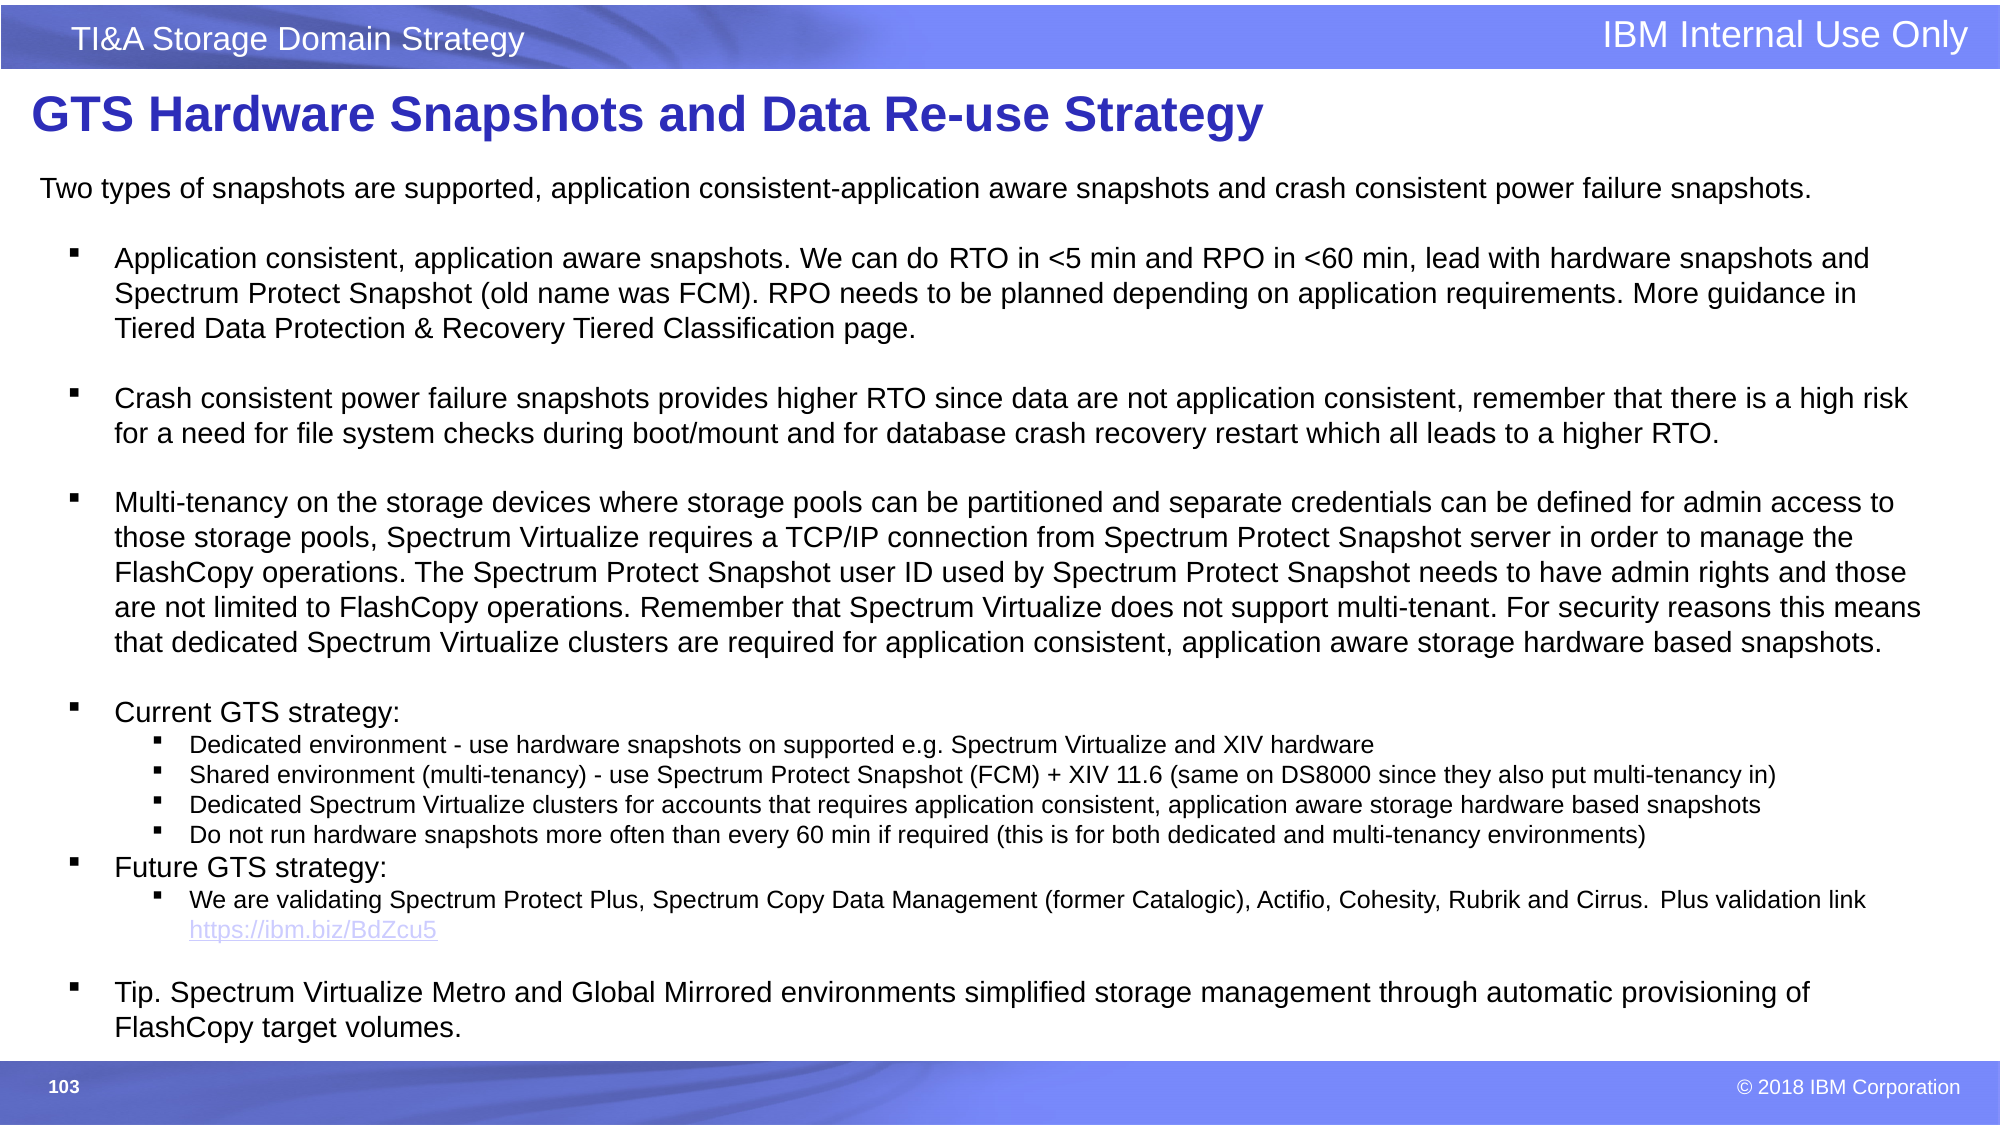

# GTS Hardware Snapshots and Data Re-use Strategy
Two types of snapshots are supported, application consistent-application aware snapshots and crash consistent power failure snapshots.

Application consistent, application aware snapshots. We can do RTO in <5 min and RPO in <60 min, lead with hardware snapshots and Spectrum Protect Snapshot (old name was FCM). RPO needs to be planned depending on application requirements. More guidance in Tiered Data Protection & Recovery Tiered Classification page.

Crash consistent power failure snapshots provides higher RTO since data are not application consistent, remember that there is a high risk for a need for file system checks during boot/mount and for database crash recovery restart which all leads to a higher RTO.

Multi-tenancy on the storage devices where storage pools can be partitioned and separate credentials can be defined for admin access to those storage pools, Spectrum Virtualize requires a TCP/IP connection from Spectrum Protect Snapshot server in order to manage the FlashCopy operations. The Spectrum Protect Snapshot user ID used by Spectrum Protect Snapshot needs to have admin rights and those are not limited to FlashCopy operations. Remember that Spectrum Virtualize does not support multi-tenant. For security reasons this means that dedicated Spectrum Virtualize clusters are required for application consistent, application aware storage hardware based snapshots.

Current GTS strategy:
Dedicated environment - use hardware snapshots on supported e.g. Spectrum Virtualize and XIV hardware
Shared environment (multi-tenancy) - use Spectrum Protect Snapshot (FCM) + XIV 11.6 (same on DS8000 since they also put multi-tenancy in)
Dedicated Spectrum Virtualize clusters for accounts that requires application consistent, application aware storage hardware based snapshots
Do not run hardware snapshots more often than every 60 min if required (this is for both dedicated and multi-tenancy environments)
Future GTS strategy:
We are validating Spectrum Protect Plus, Spectrum Copy Data Management (former Catalogic), Actifio, Cohesity, Rubrik and Cirrus. Plus validation link https://ibm.biz/BdZcu5

Tip. Spectrum Virtualize Metro and Global Mirrored environments simplified storage management through automatic provisioning of FlashCopy target volumes.